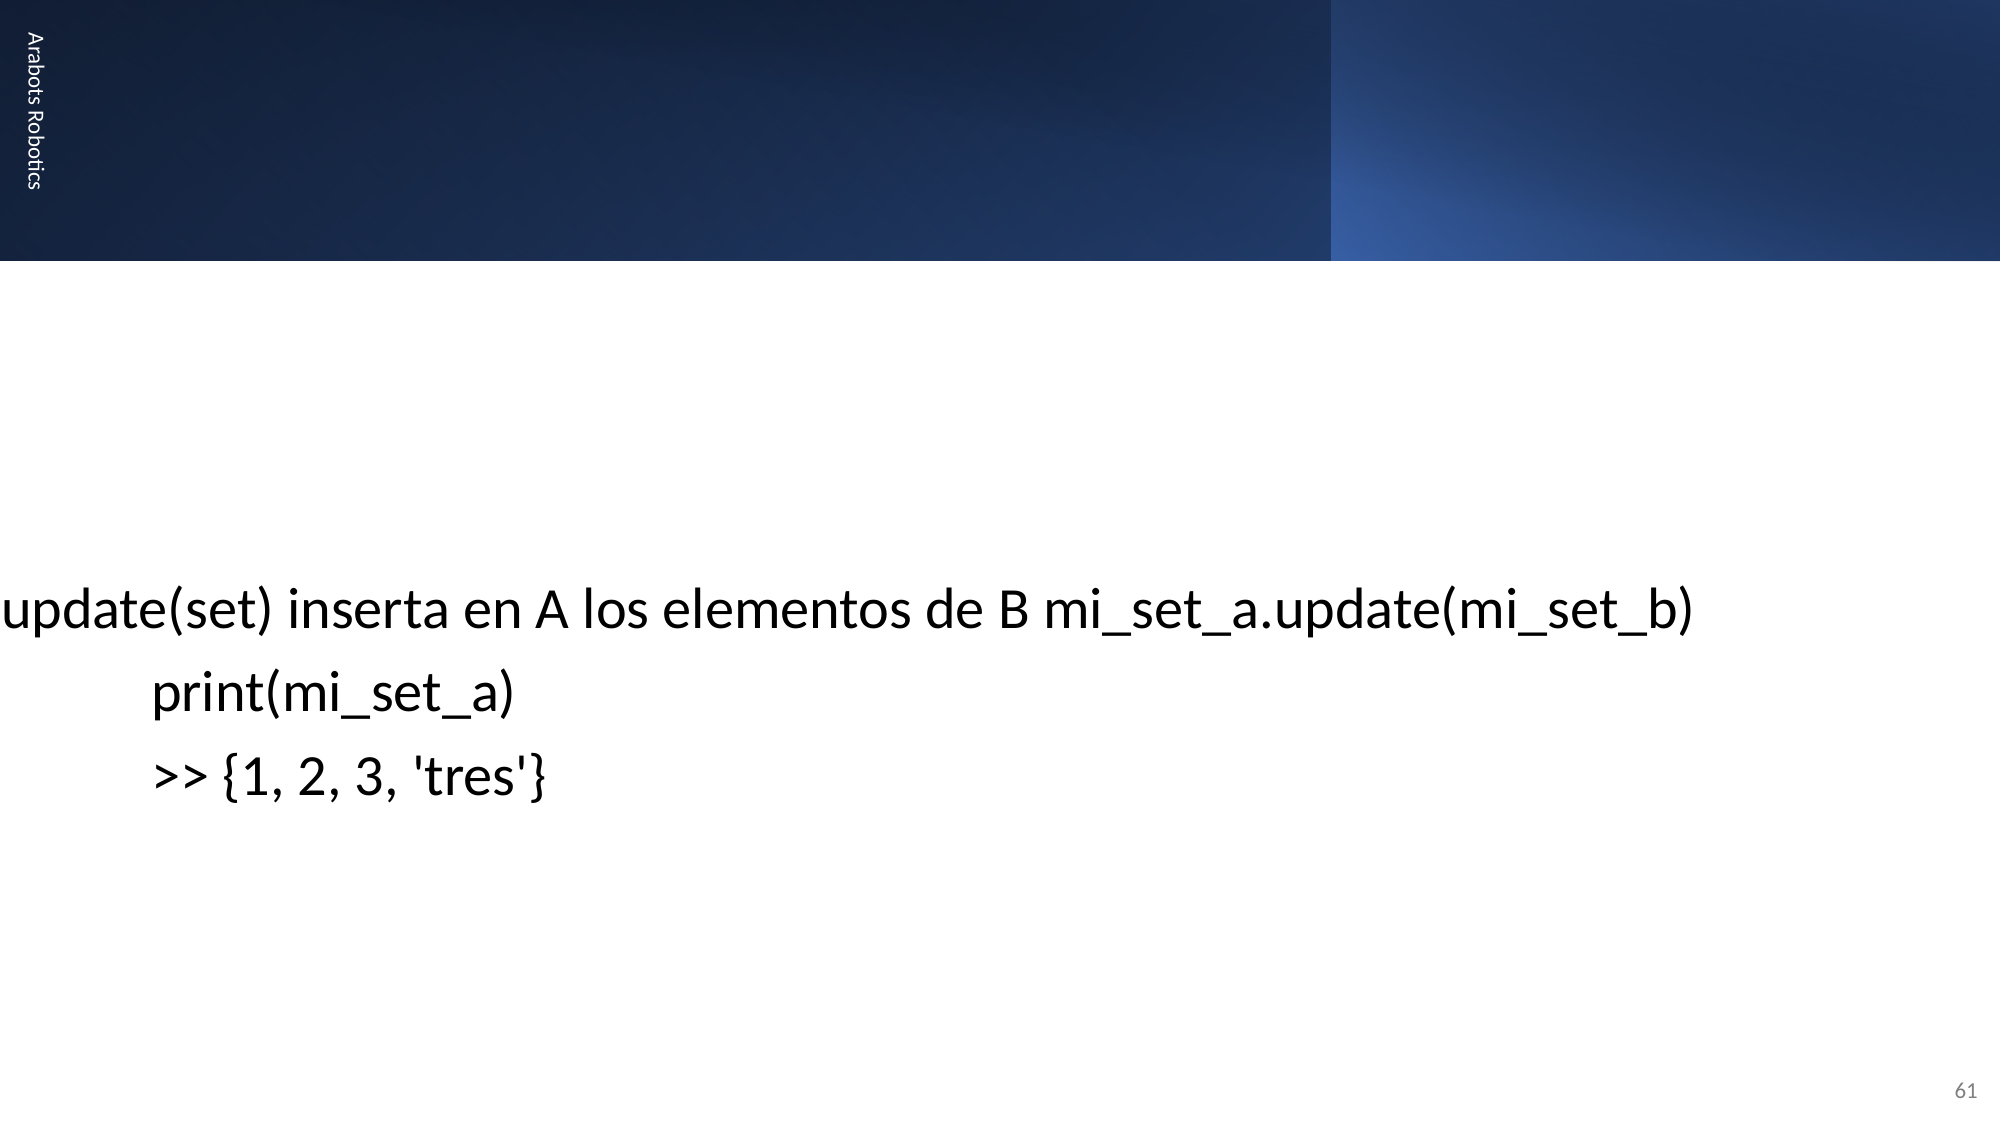

#
update(set) inserta en A los elementos de B mi_set_a.update(mi_set_b)
	print(mi_set_a)
	>> {1, 2, 3, 'tres'}
Arabots Robotics
61